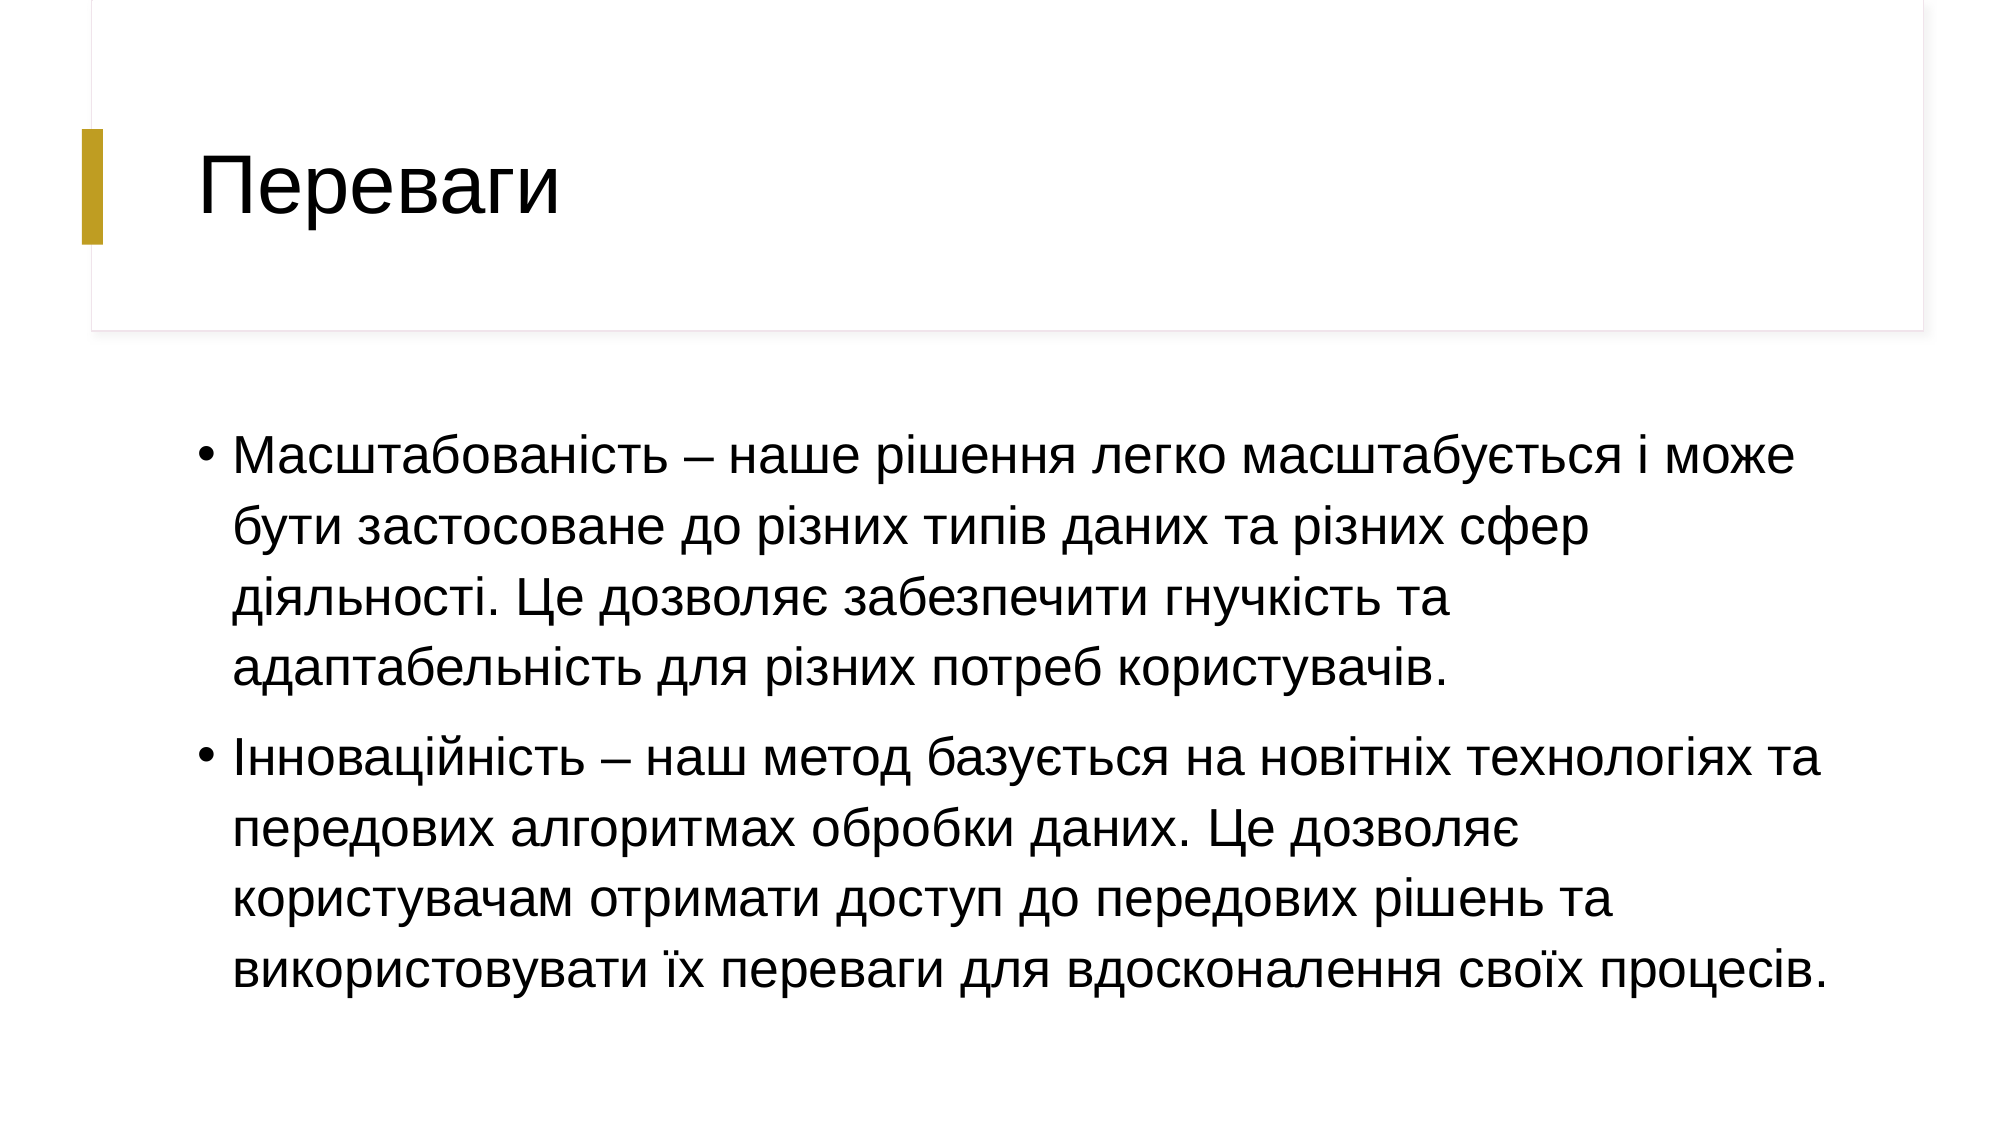

# Переваги
Масштабованість – наше рішення легко масштабується і може бути застосоване до різних типів даних та різних сфер діяльності. Це дозволяє забезпечити гнучкість та адаптабельність для різних потреб користувачів.
Інноваційність – наш метод базується на новітніх технологіях та передових алгоритмах обробки даних. Це дозволяє користувачам отримати доступ до передових рішень та використовувати їх переваги для вдосконалення своїх процесів.